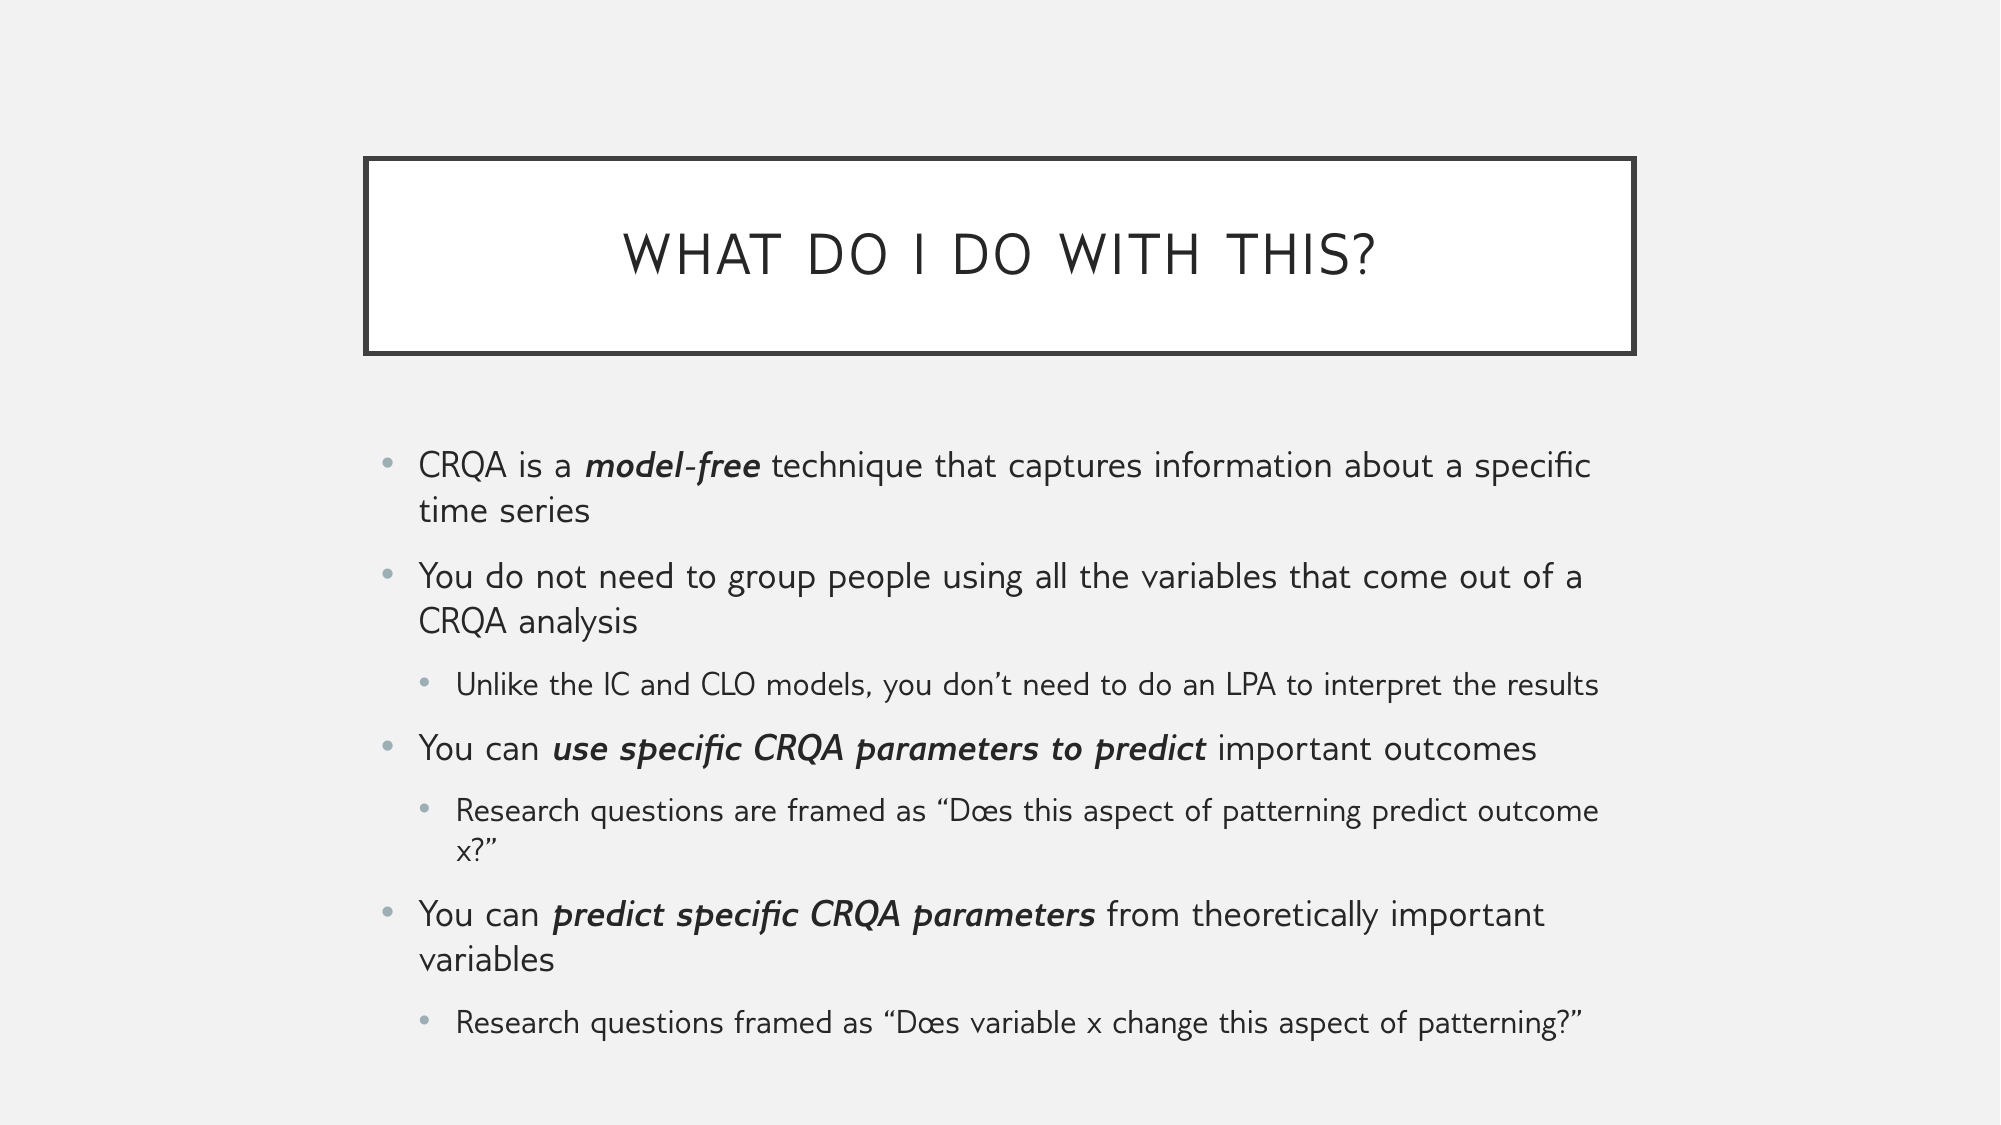

# What Do I Do With This?
CRQA is a model-free technique that captures information about a specific time series
You do not need to group people using all the variables that come out of a CRQA analysis
Unlike the IC and CLO models, you don’t need to do an LPA to interpret the results
You can use specific CRQA parameters to predict important outcomes
Research questions are framed as “Does this aspect of patterning predict outcome x?”
You can predict specific CRQA parameters from theoretically important variables
Research questions framed as “Does variable x change this aspect of patterning?”